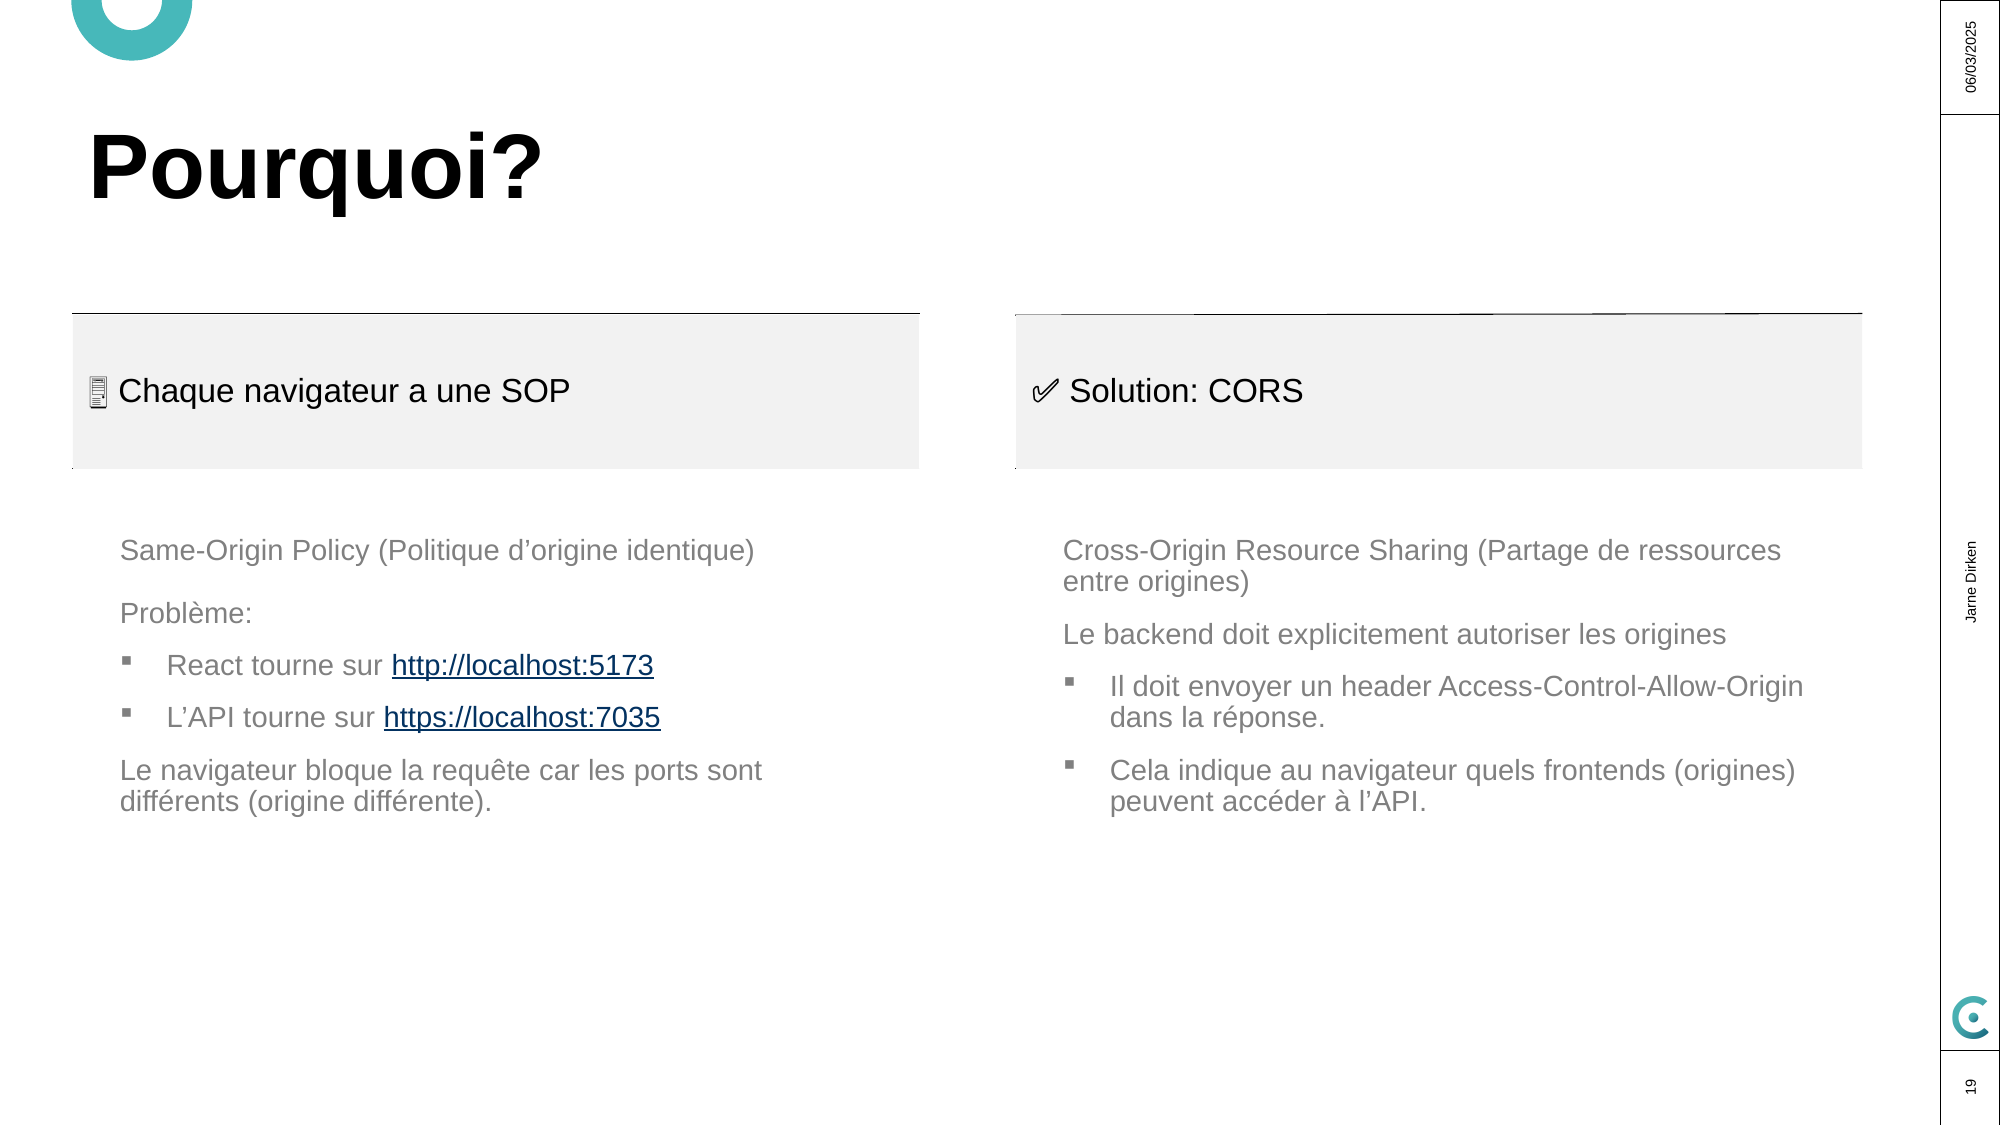

06/03/2025
# Pourquoi?
🖥️ Chaque navigateur a une SOP
✅ Solution: CORS
Same-Origin Policy (Politique d’origine identique)
Problème:
React tourne sur http://localhost:5173
L’API tourne sur https://localhost:7035
Le navigateur bloque la requête car les ports sont différents (origine différente).
Cross-Origin Resource Sharing (Partage de ressources entre origines)
Le backend doit explicitement autoriser les origines
Il doit envoyer un header Access-Control-Allow-Origin dans la réponse.
Cela indique au navigateur quels frontends (origines) peuvent accéder à l’API.
Jarne Dirken
19